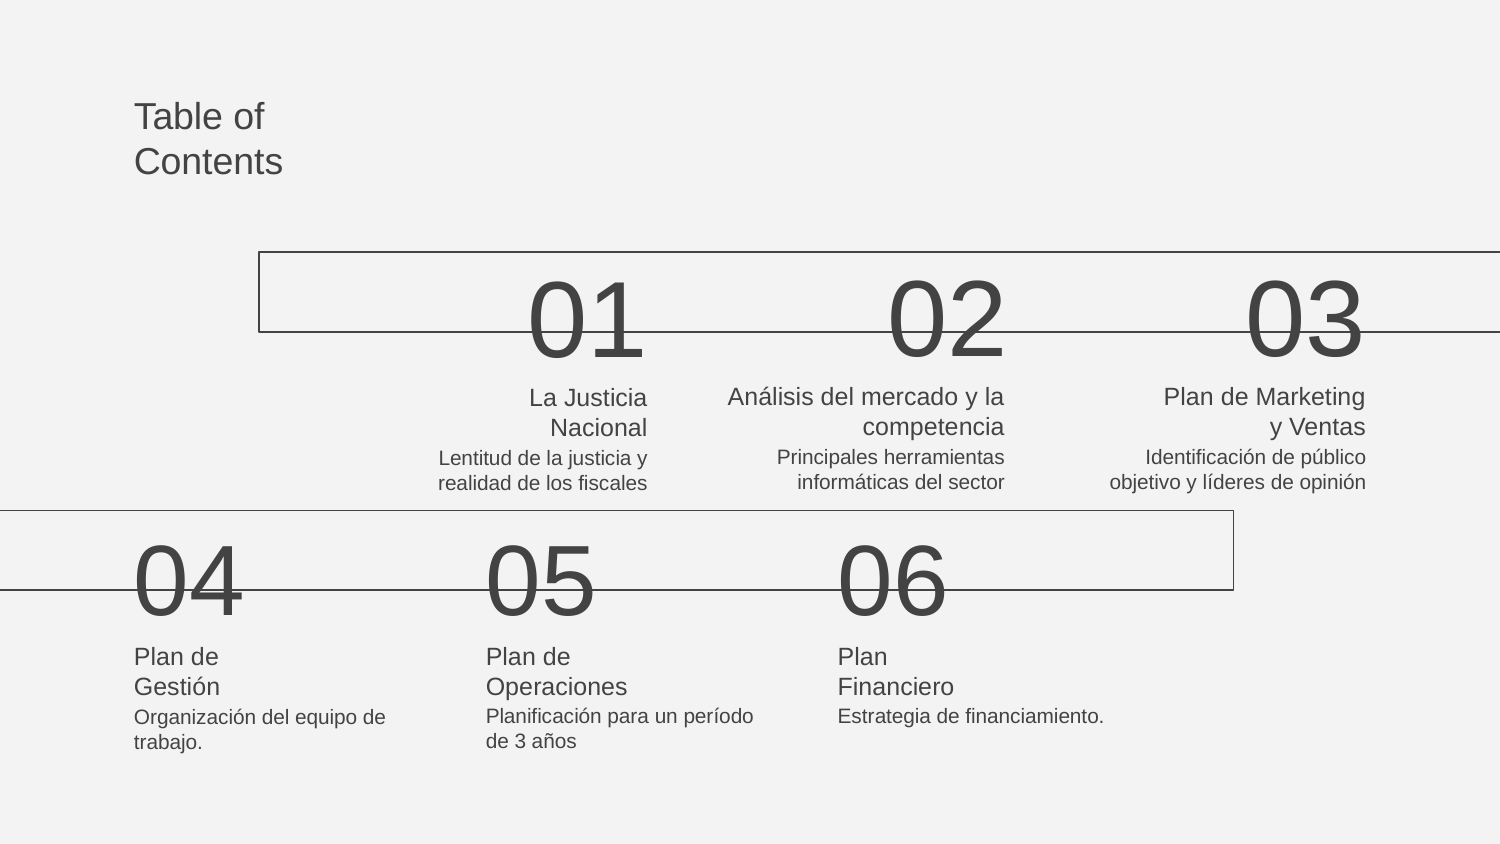

Table of Contents
02
03
01
Análisis del mercado y la competencia
Plan de Marketing y Ventas
# La Justicia Nacional
Principales herramientas informáticas del sector
Identificación de público objetivo y líderes de opinión
Lentitud de la justicia y realidad de los fiscales
05
06
04
Plan de Operaciones
Plan Financiero
Plan de Gestión
Planificación para un período de 3 años
Estrategia de financiamiento.
Organización del equipo de trabajo.